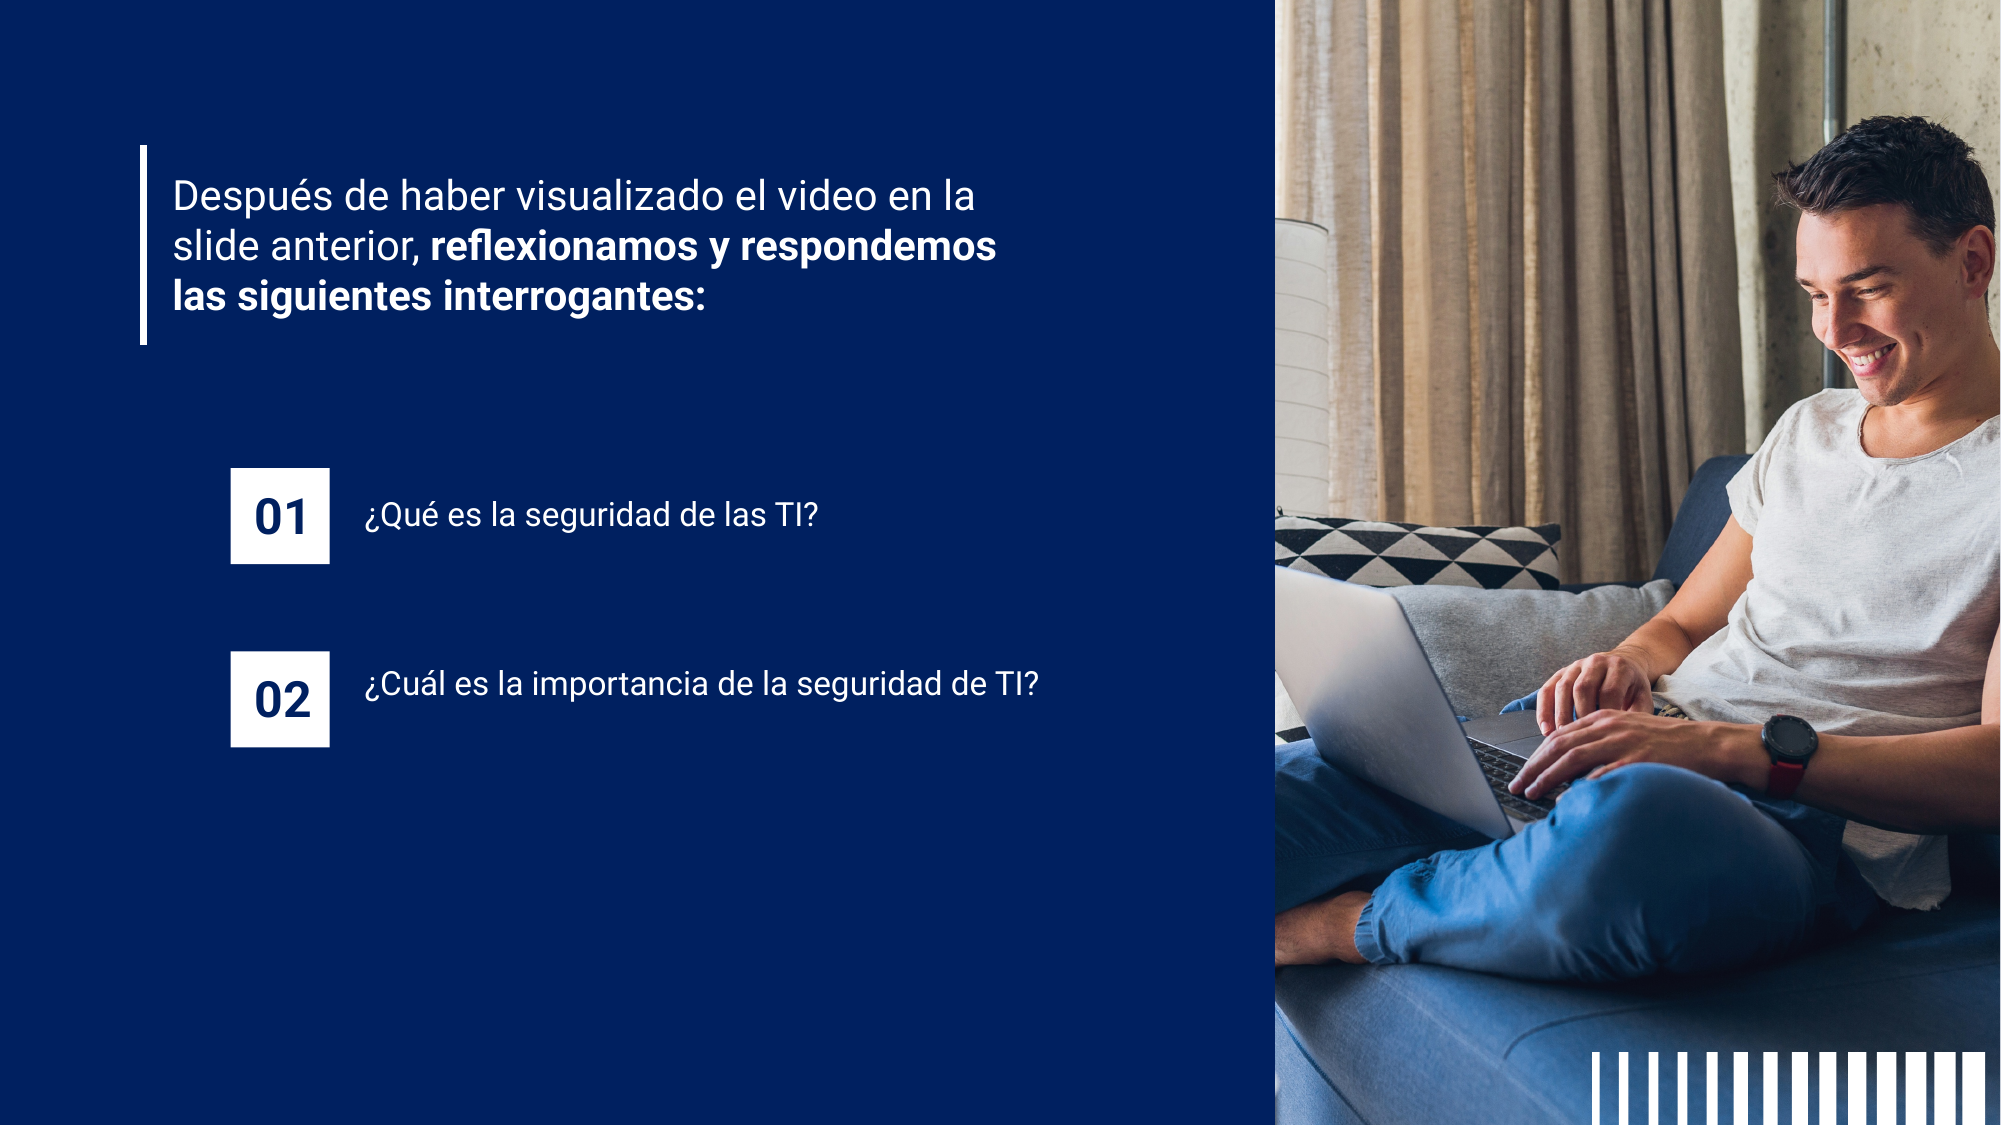

Después de haber visualizado el video en la  slide anterior, reflexionamos y respondemos las siguientes interrogantes:
¿Qué es la seguridad de las TI?

01
¿Cuál es la importancia de la seguridad de TI?

02